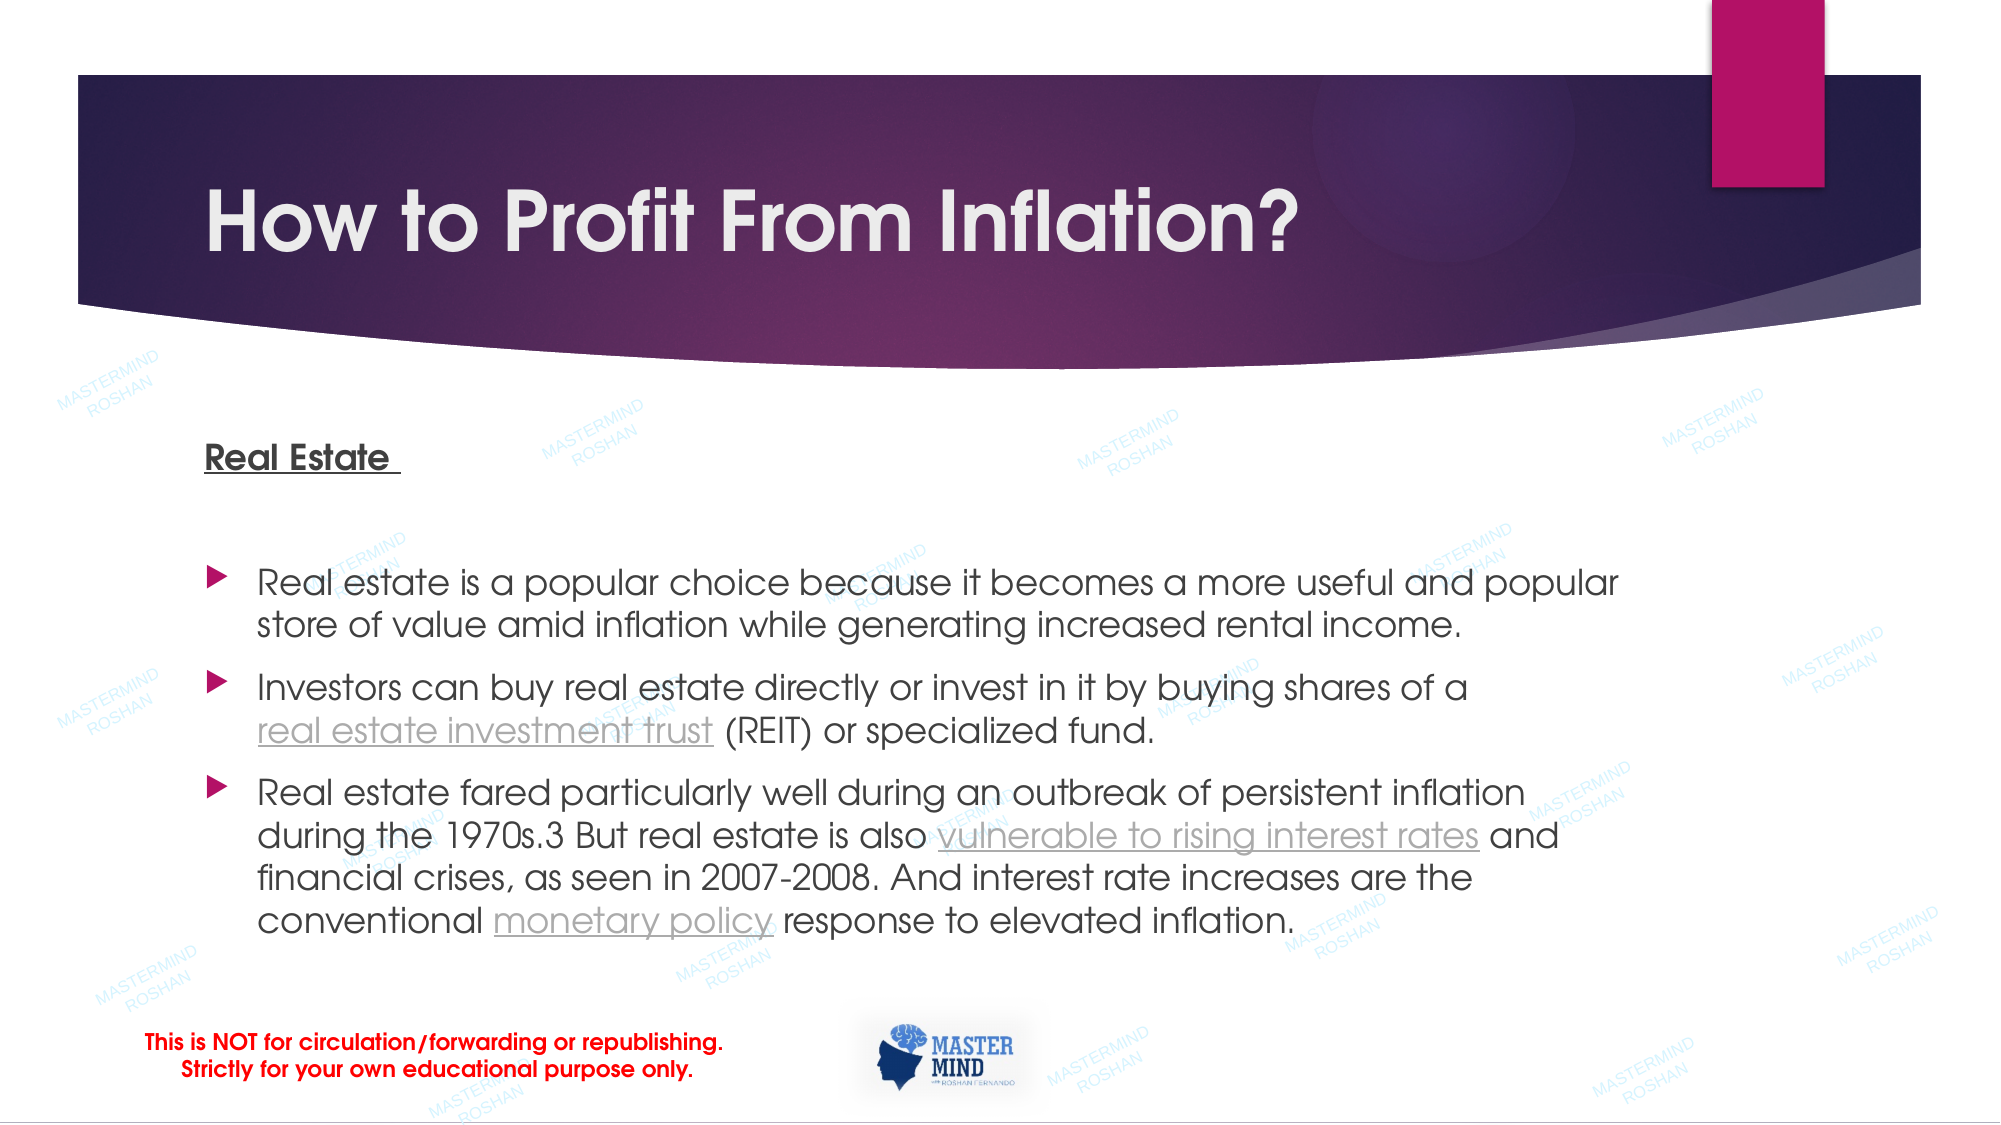

# How to Profit From Inflation?
Real Estate

Real estate is a popular choice because it becomes a more useful and popular store of value amid inflation while generating increased rental income.
Investors can buy real estate directly or invest in it by buying shares of a real estate investment trust (REIT) or specialized fund.
Real estate fared particularly well during an outbreak of persistent inflation during the 1970s.3 But real estate is also vulnerable to rising interest rates and financial crises, as seen in 2007-2008. And interest rate increases are the conventional monetary policy response to elevated inflation.